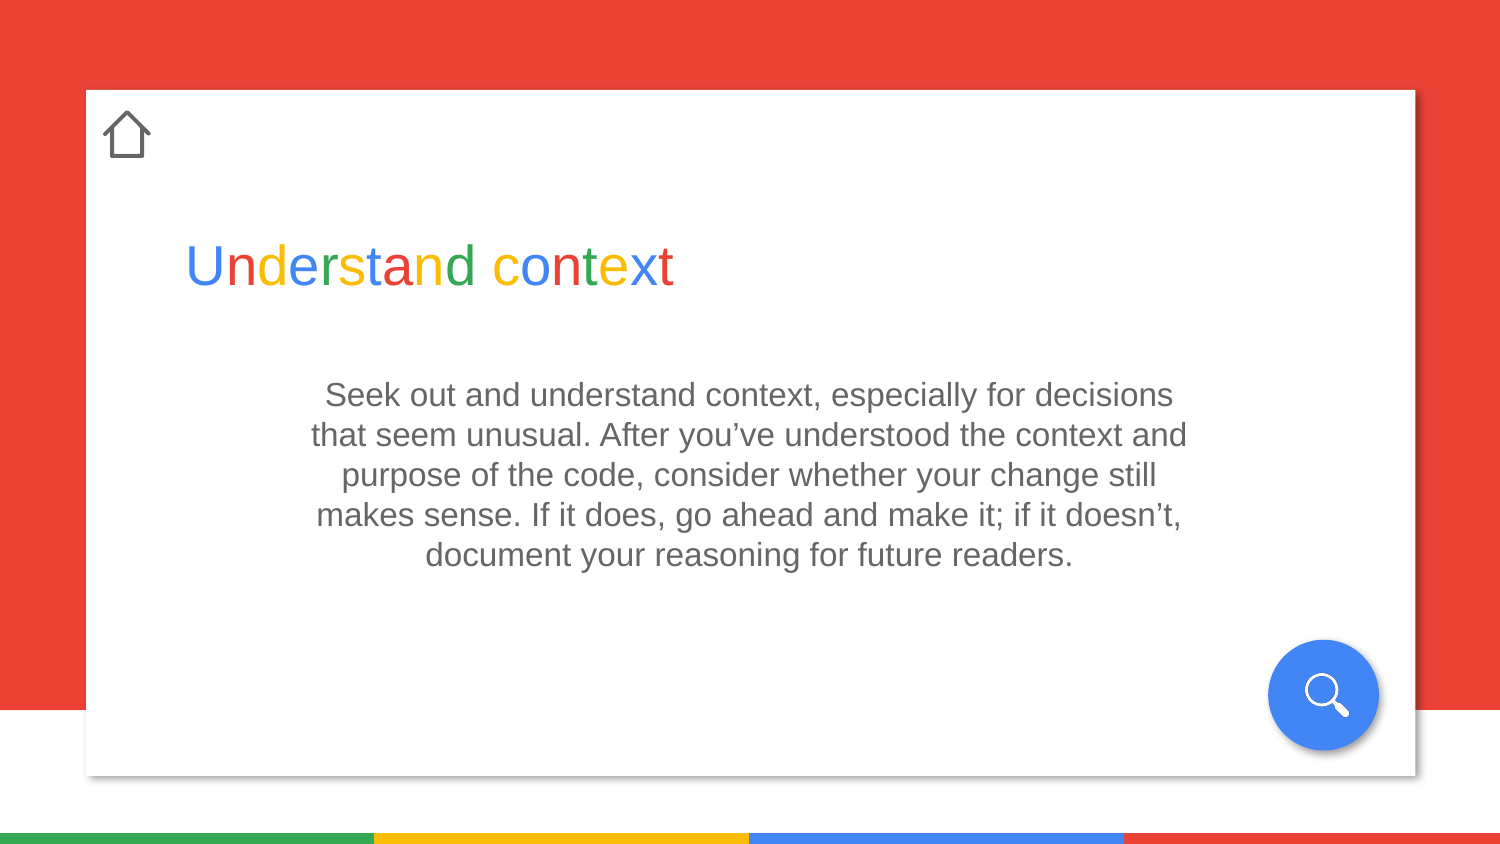

Understand context
Seek out and understand context, especially for decisions that seem unusual. After you’ve understood the context and purpose of the code, consider whether your change still makes sense. If it does, go ahead and make it; if it doesn’t, document your reasoning for future readers.